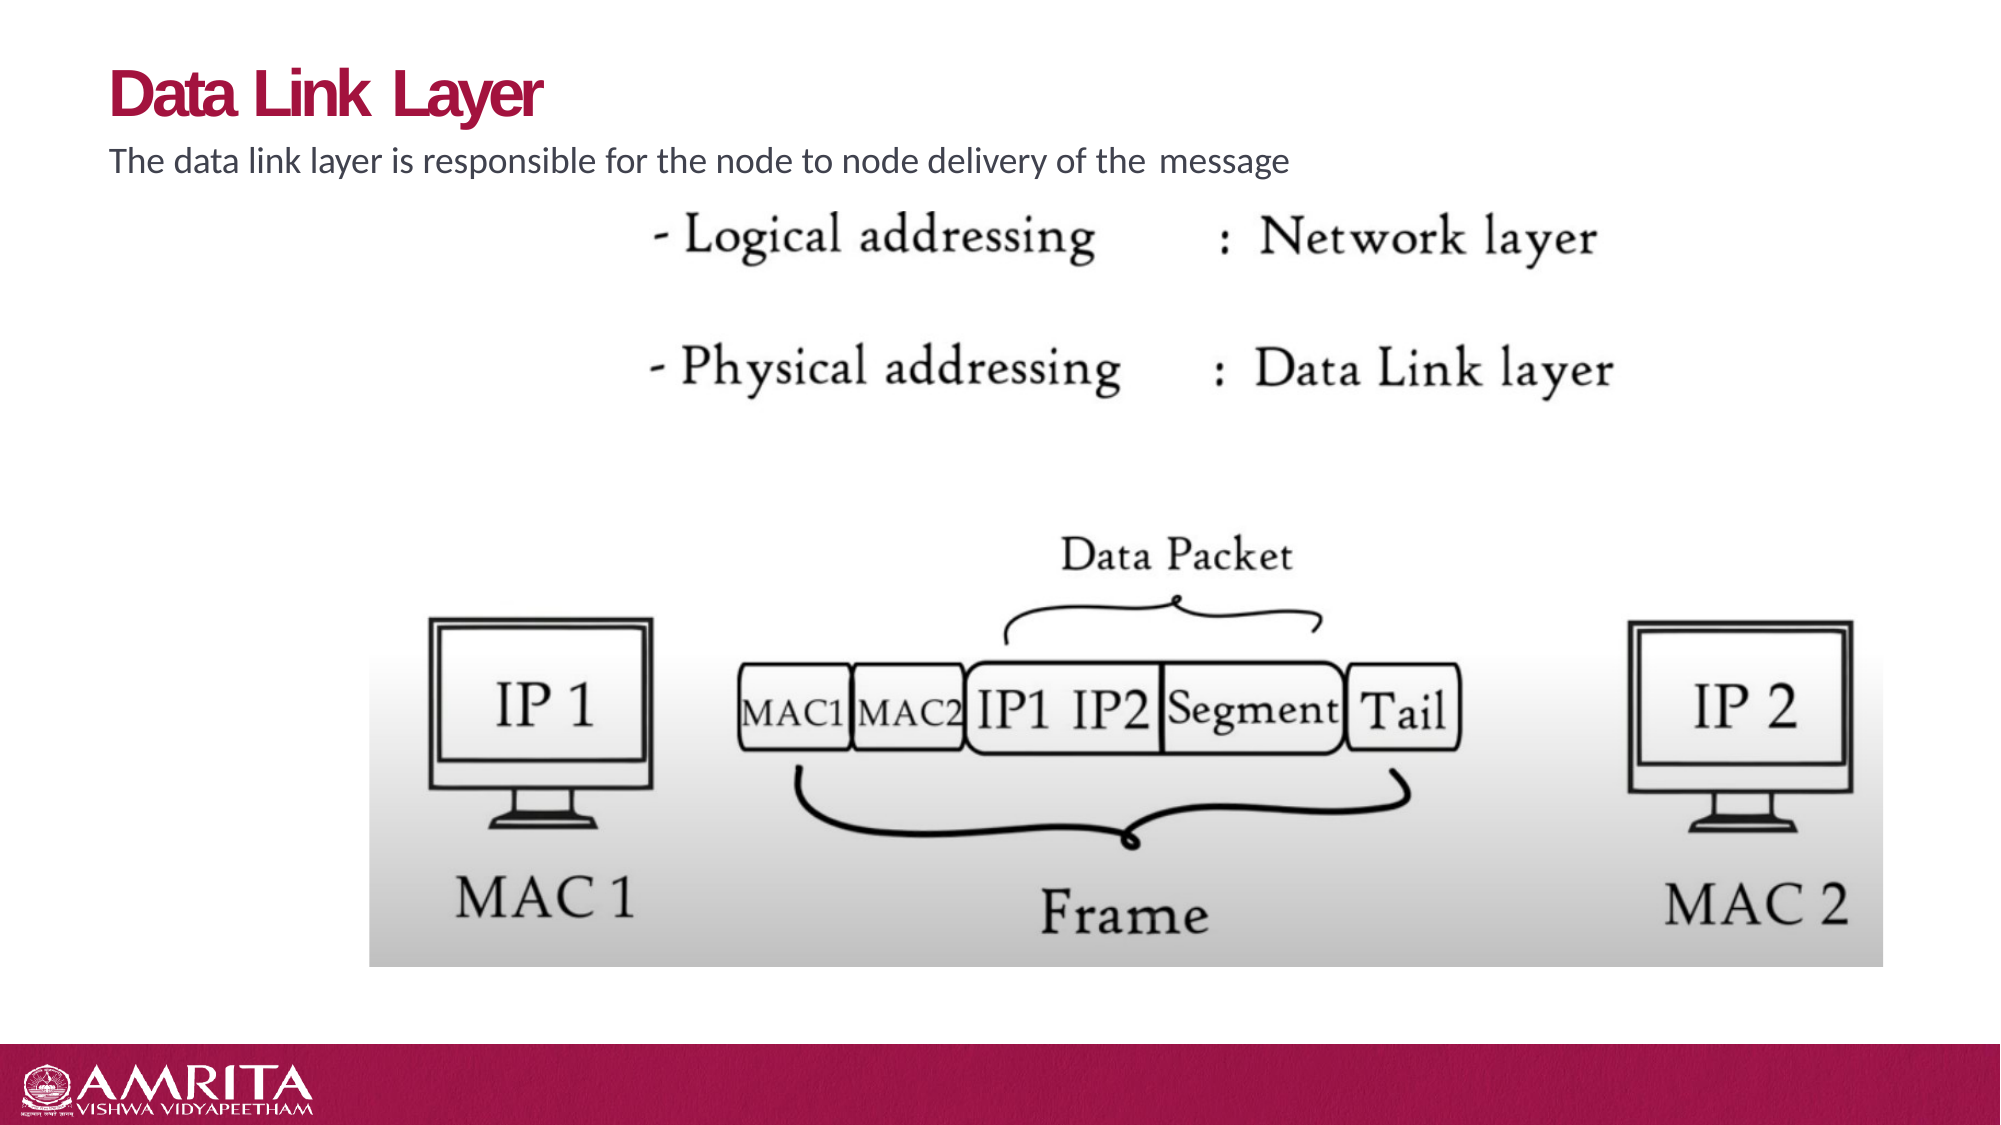

# Data Link Layer
The data link layer is responsible for the node to node delivery of the message